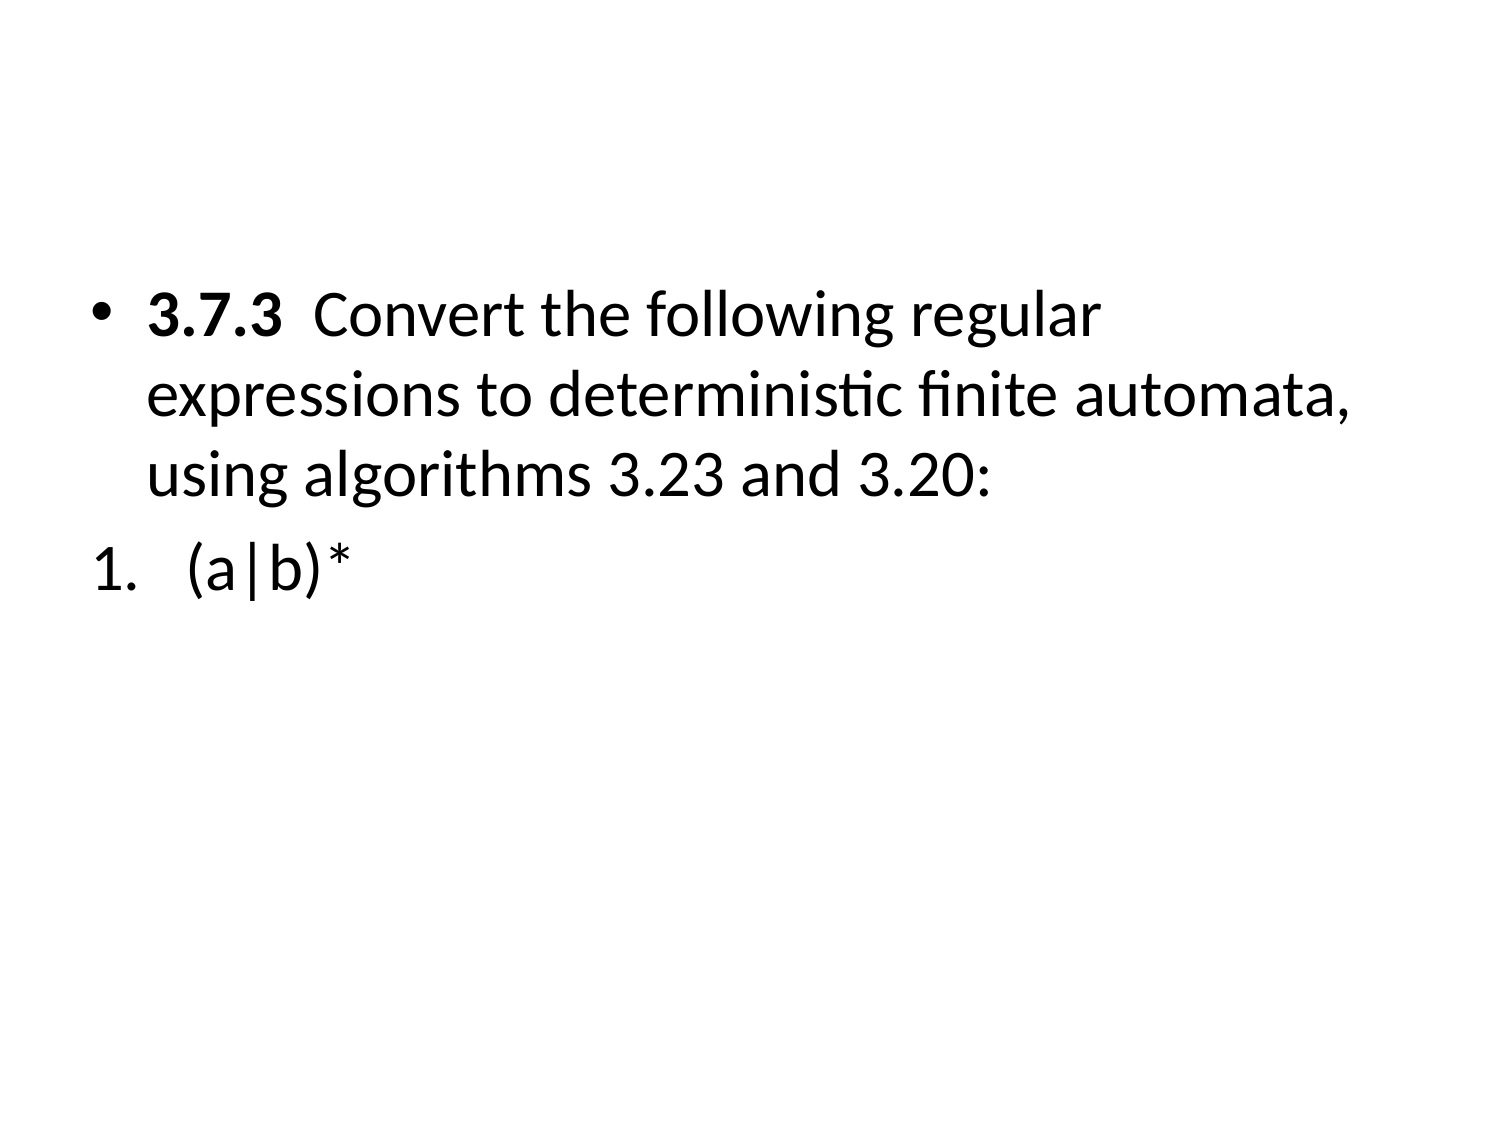

#
3.7.3  Convert the following regular expressions to deterministic finite automata, using algorithms 3.23 and 3.20:
1.   (a|b)*